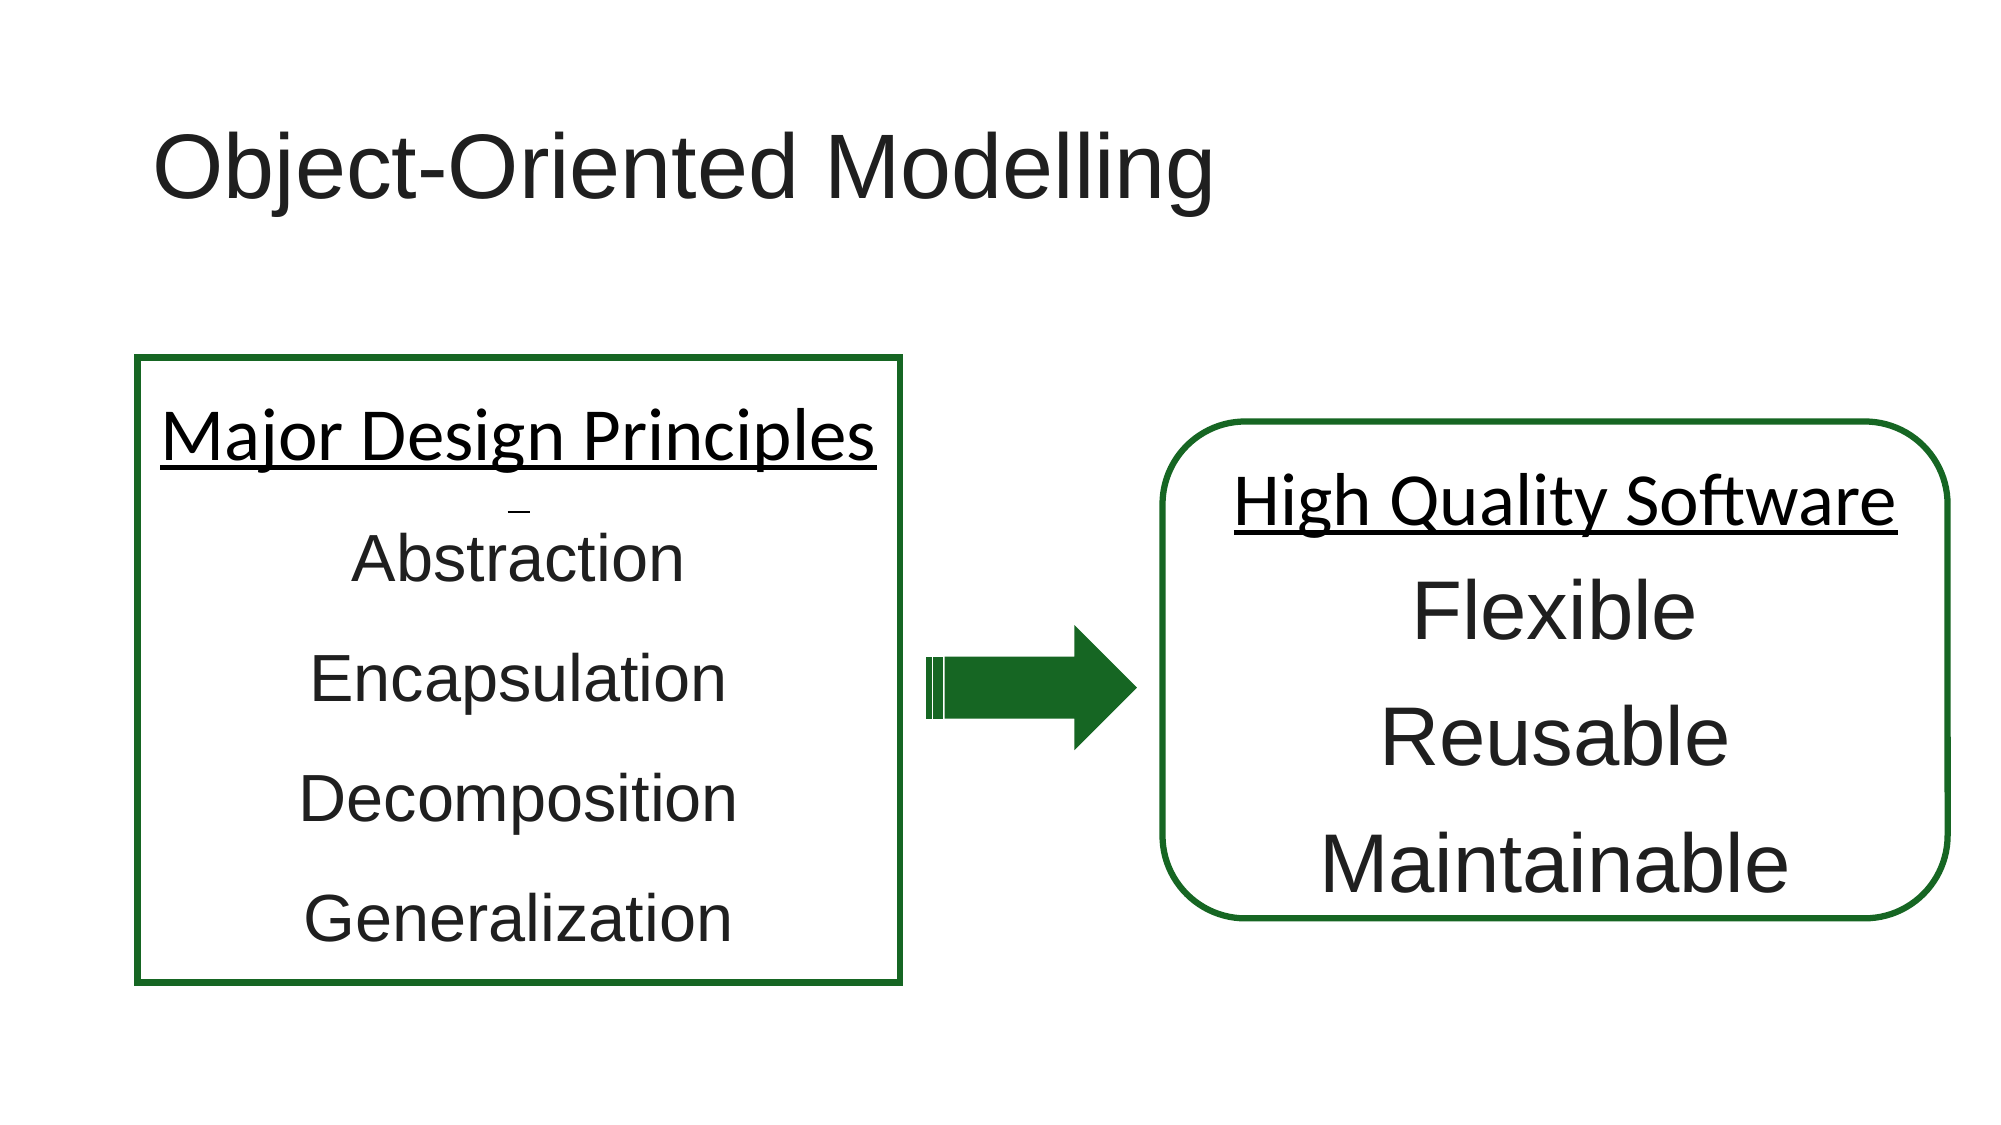

# Object-Oriented Modelling
Major Design Principles

Abstraction

Encapsulation

Decomposition

Generalization

Flexible

Reusable

Maintainable

High Quality Software